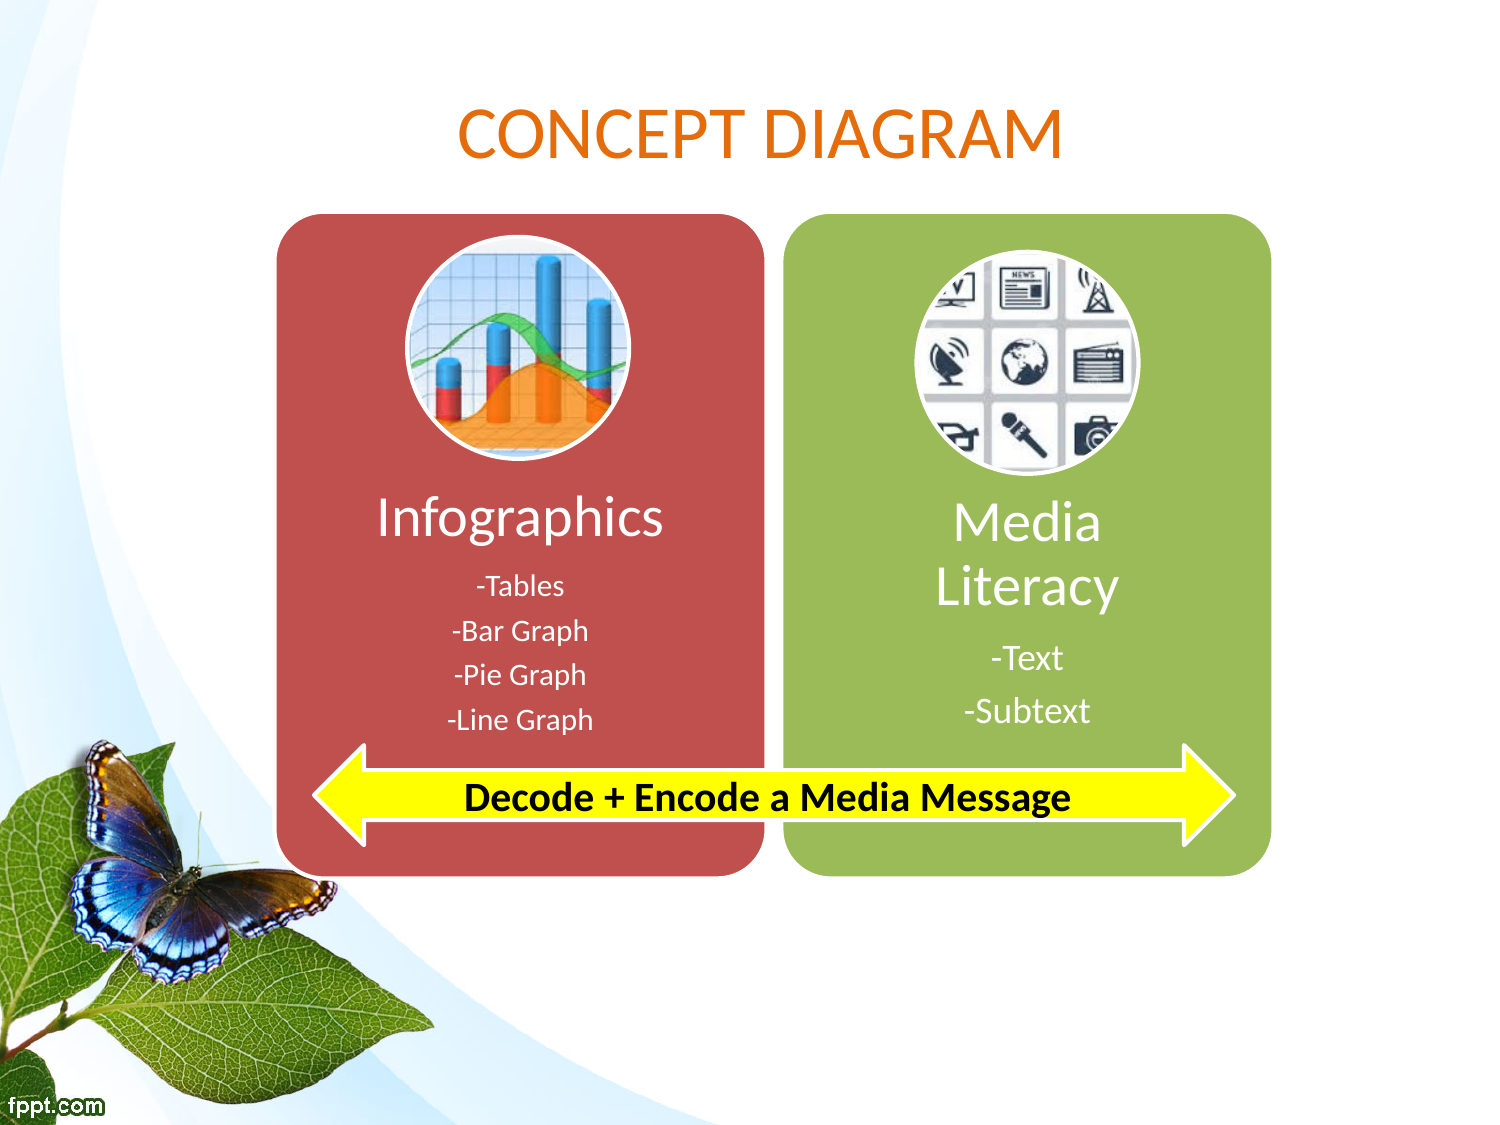

# CONCEPT DIAGRAM
Infographics
-Tables
-Bar Graph
-Pie Graph
-Line Graph
Media
Literacy
-Text
-Subtext
Decode + Encode a Media Message